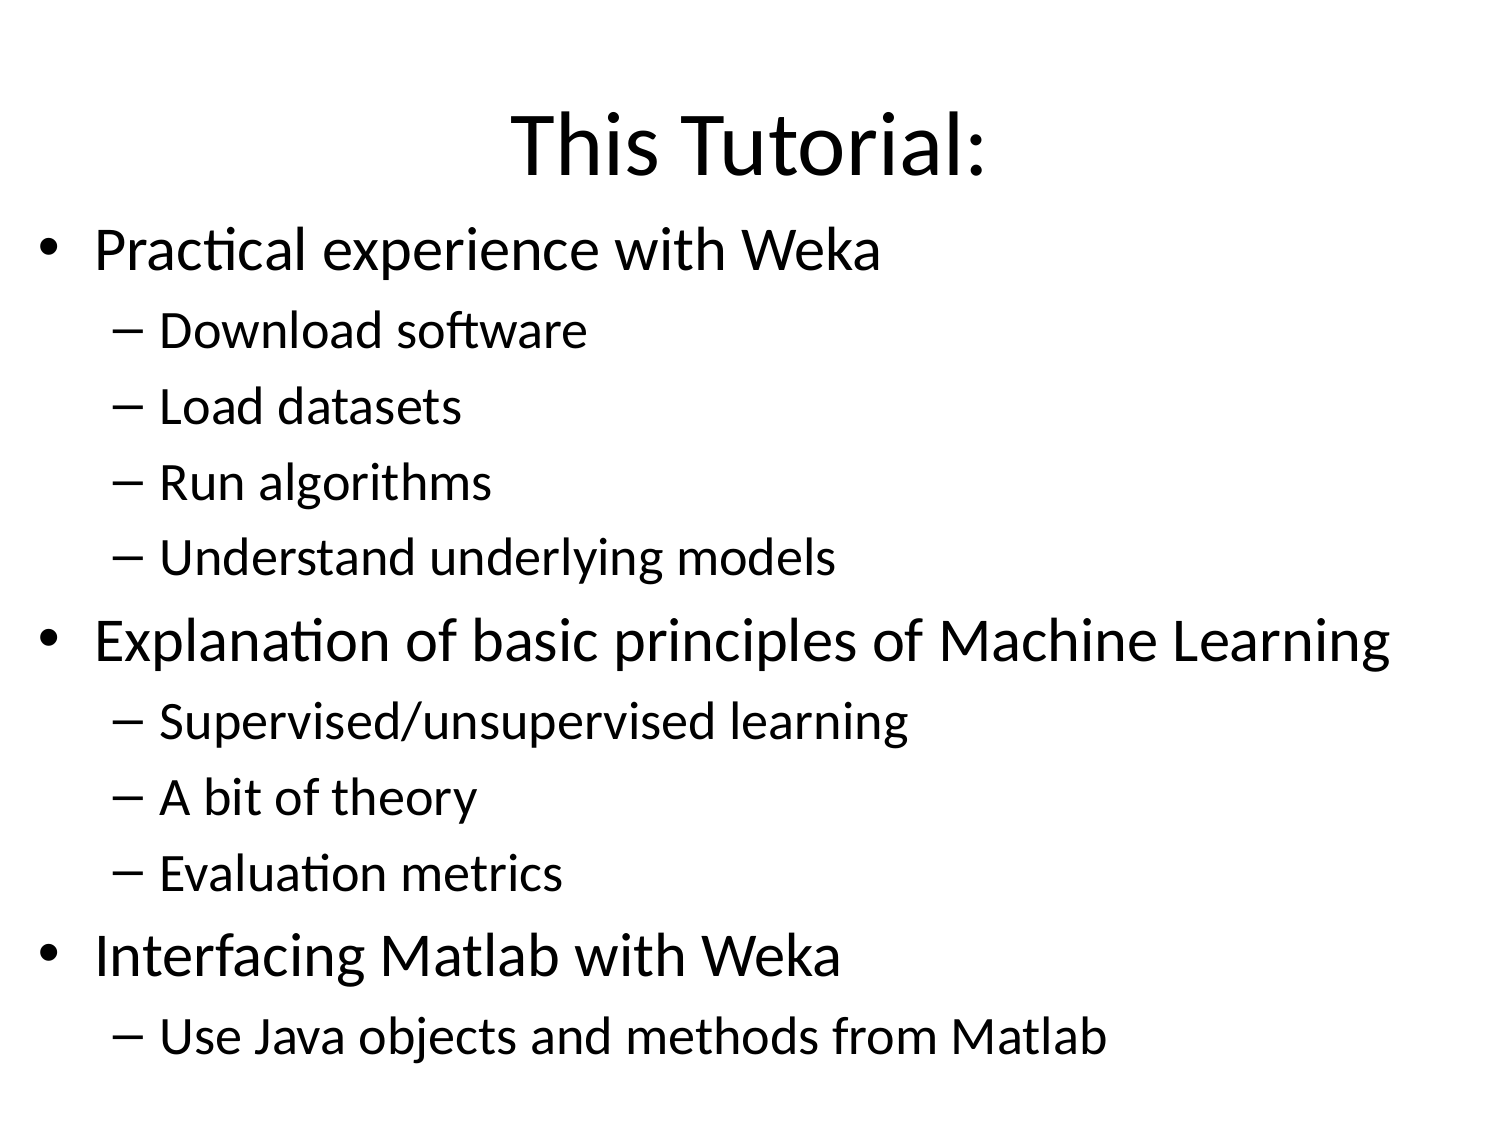

# This Tutorial:
Practical experience with Weka
Download software
Load datasets
Run algorithms
Understand underlying models
Explanation of basic principles of Machine Learning
Supervised/unsupervised learning
A bit of theory
Evaluation metrics
Interfacing Matlab with Weka
Use Java objects and methods from Matlab